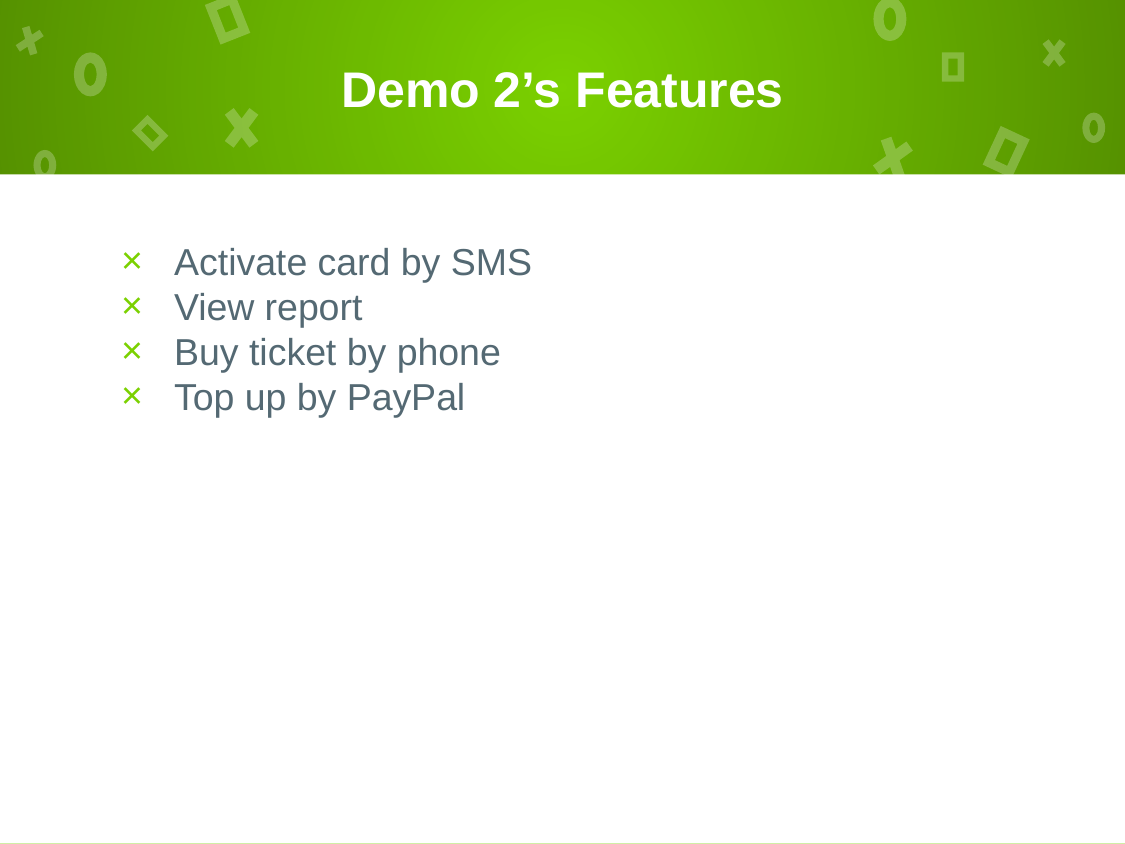

# Demo 2’s Features
Activate card by SMS
View report
Buy ticket by phone
Top up by PayPal